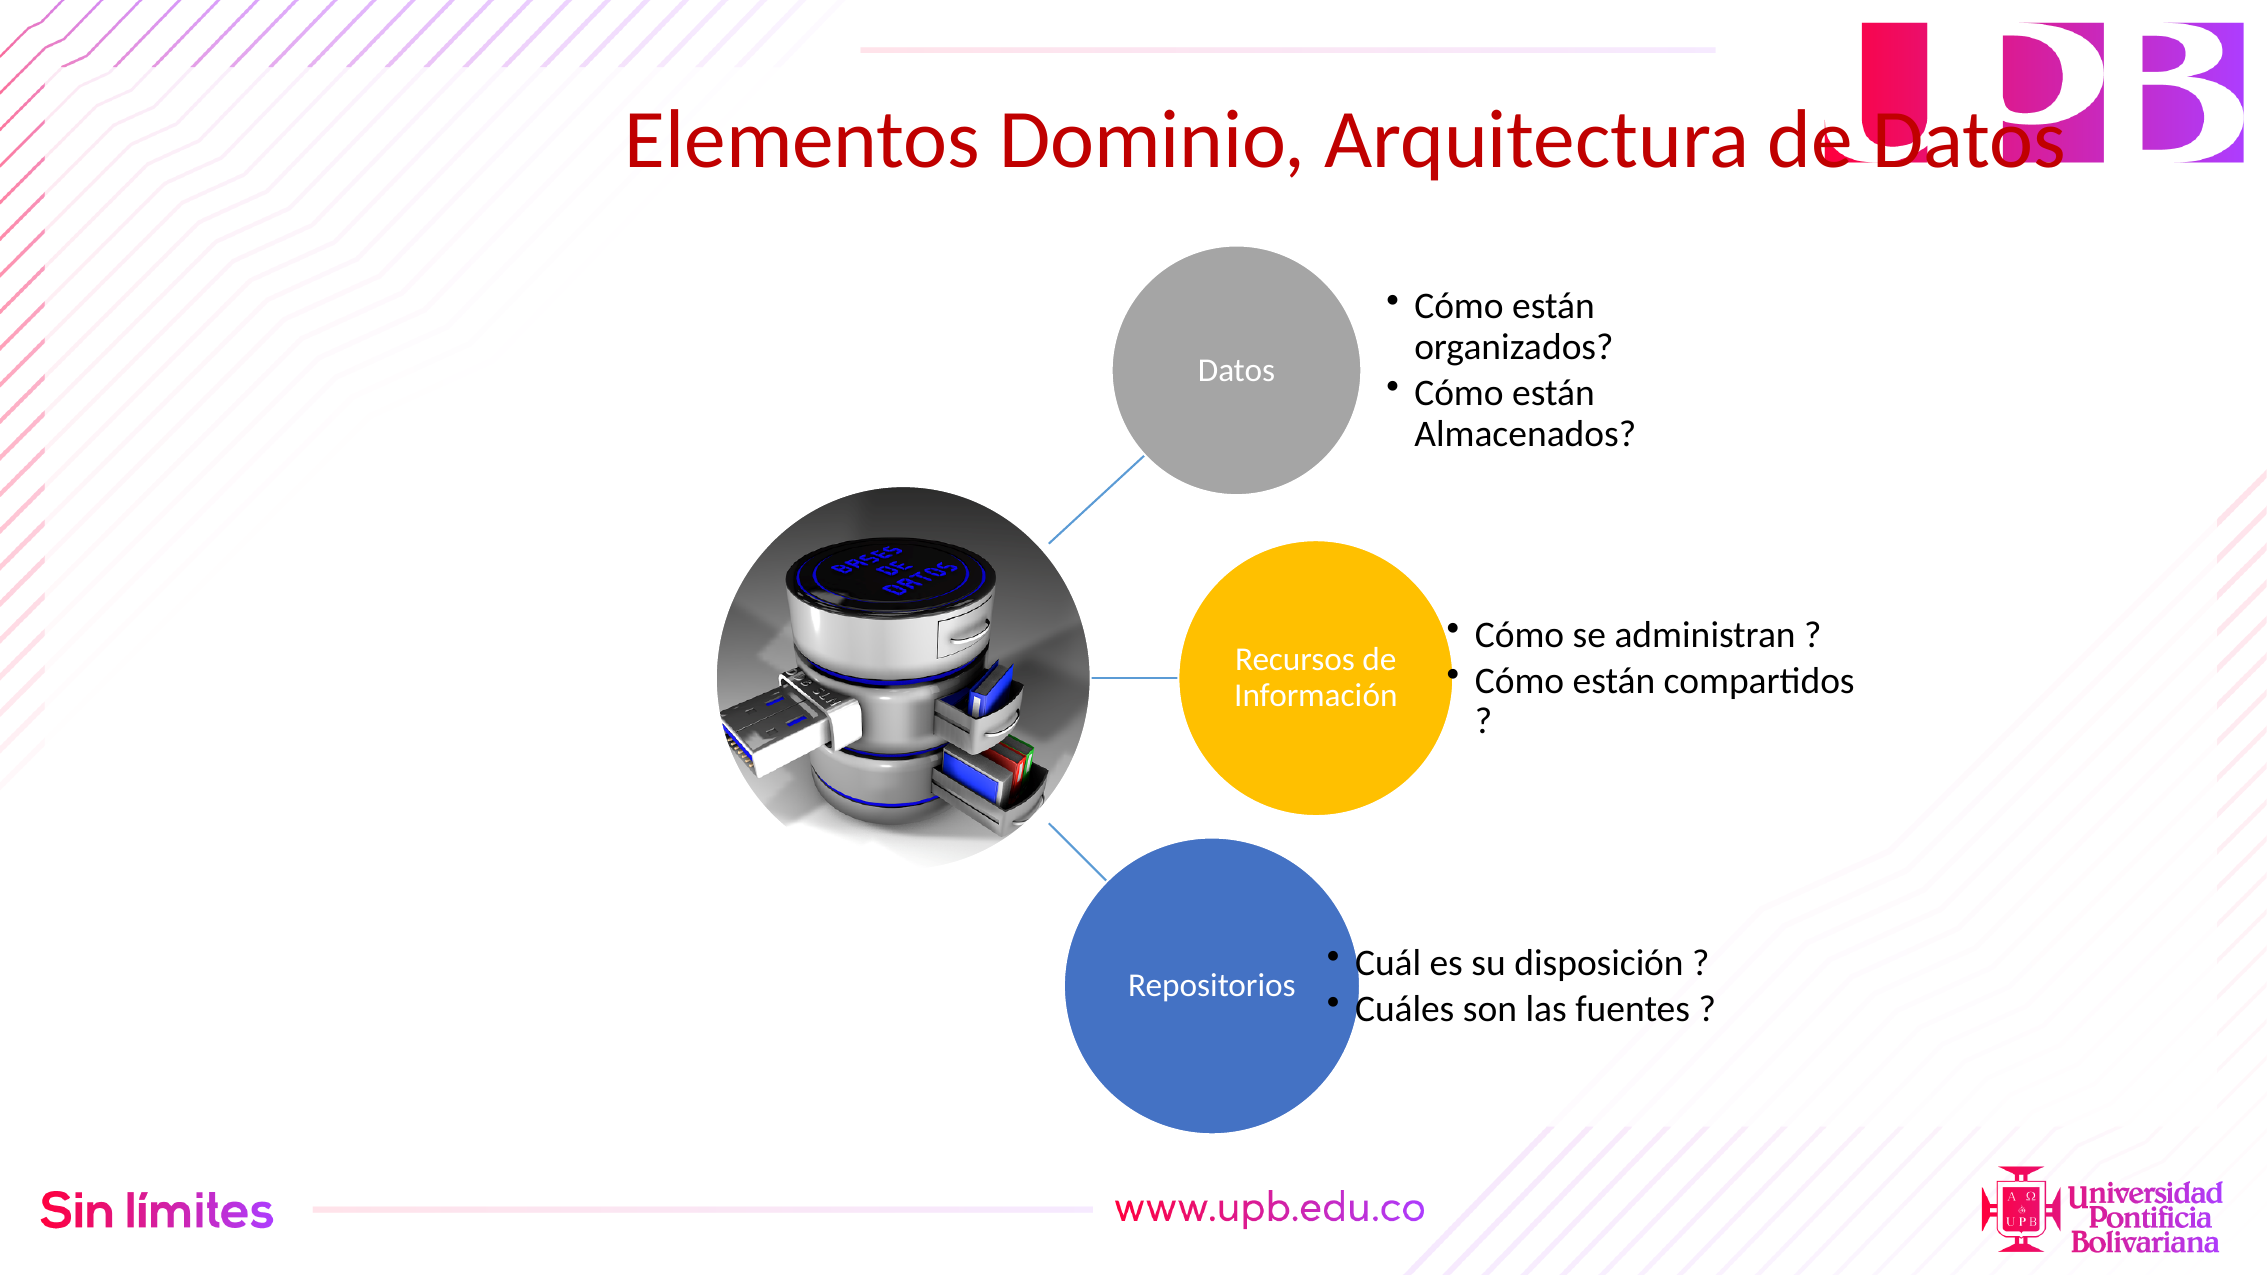

Elementos Dominio, Arquitectura de Datos
Datos
Cómo están organizados?
Cómo están Almacenados?
Recursos de Información
Cómo se administran ?
Cómo están compartidos ?
Repositorios
Cuál es su disposición ?
Cuáles son las fuentes ?